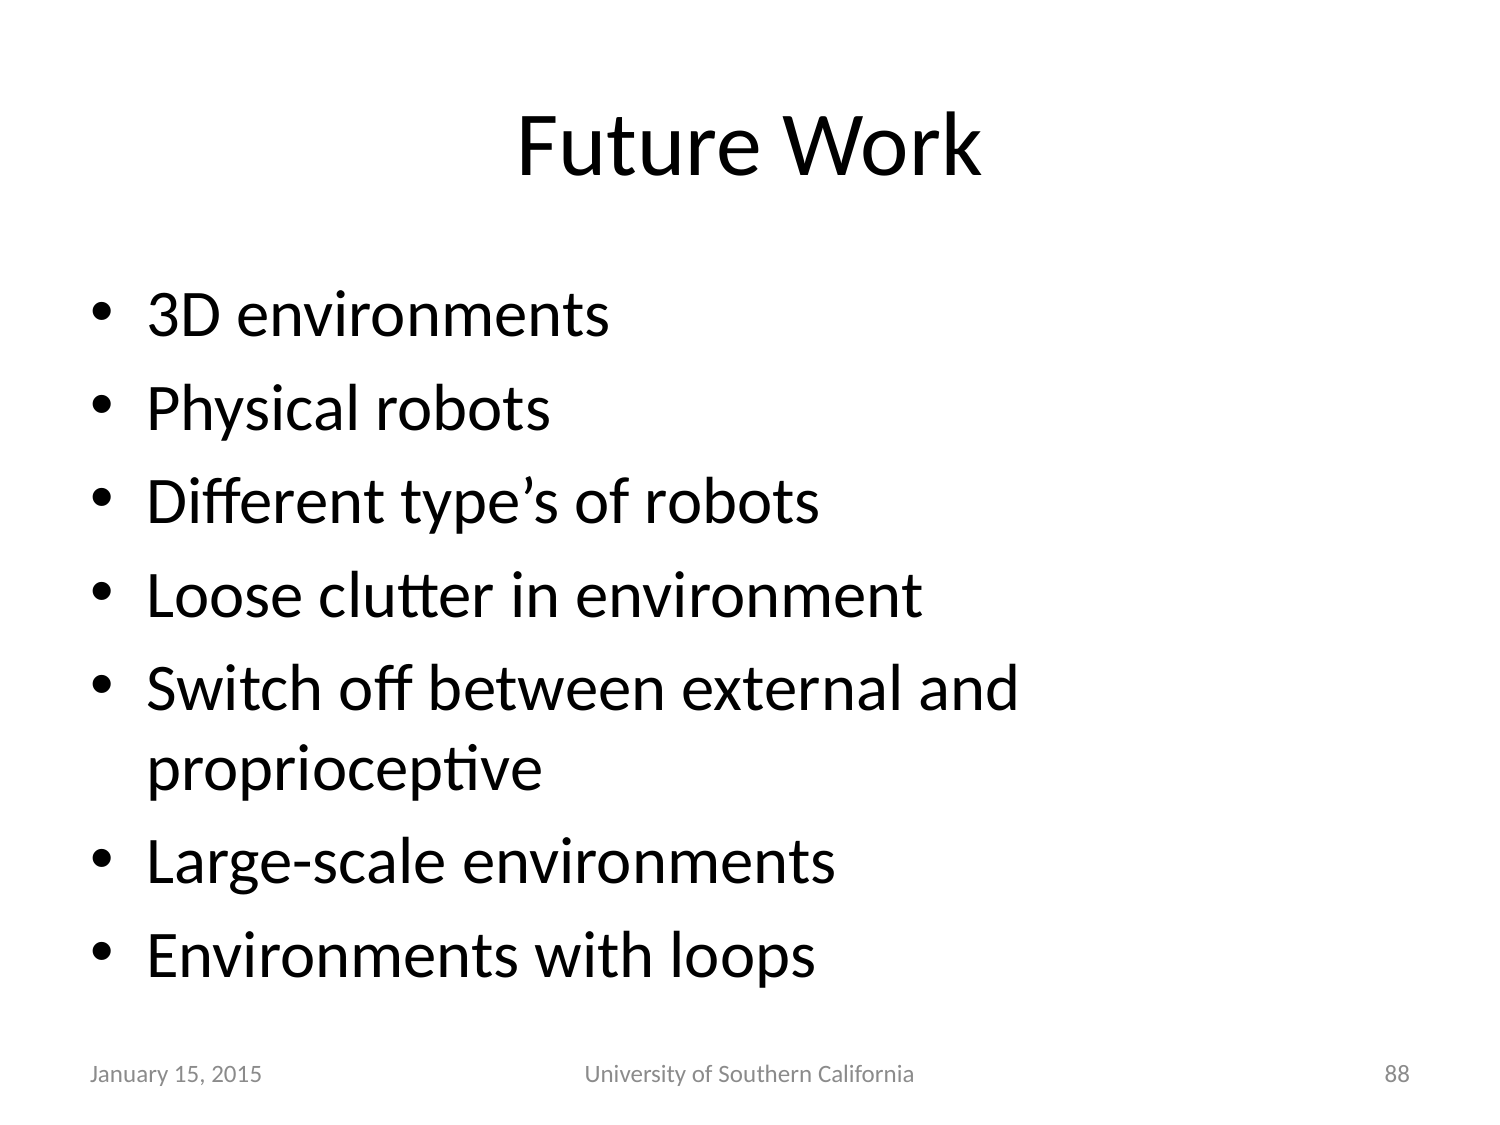

# Future Work
3D environments
Physical robots
Different type’s of robots
Loose clutter in environment
Switch off between external and proprioceptive
Large-scale environments
Environments with loops

January 15, 2015
University of Southern California
88